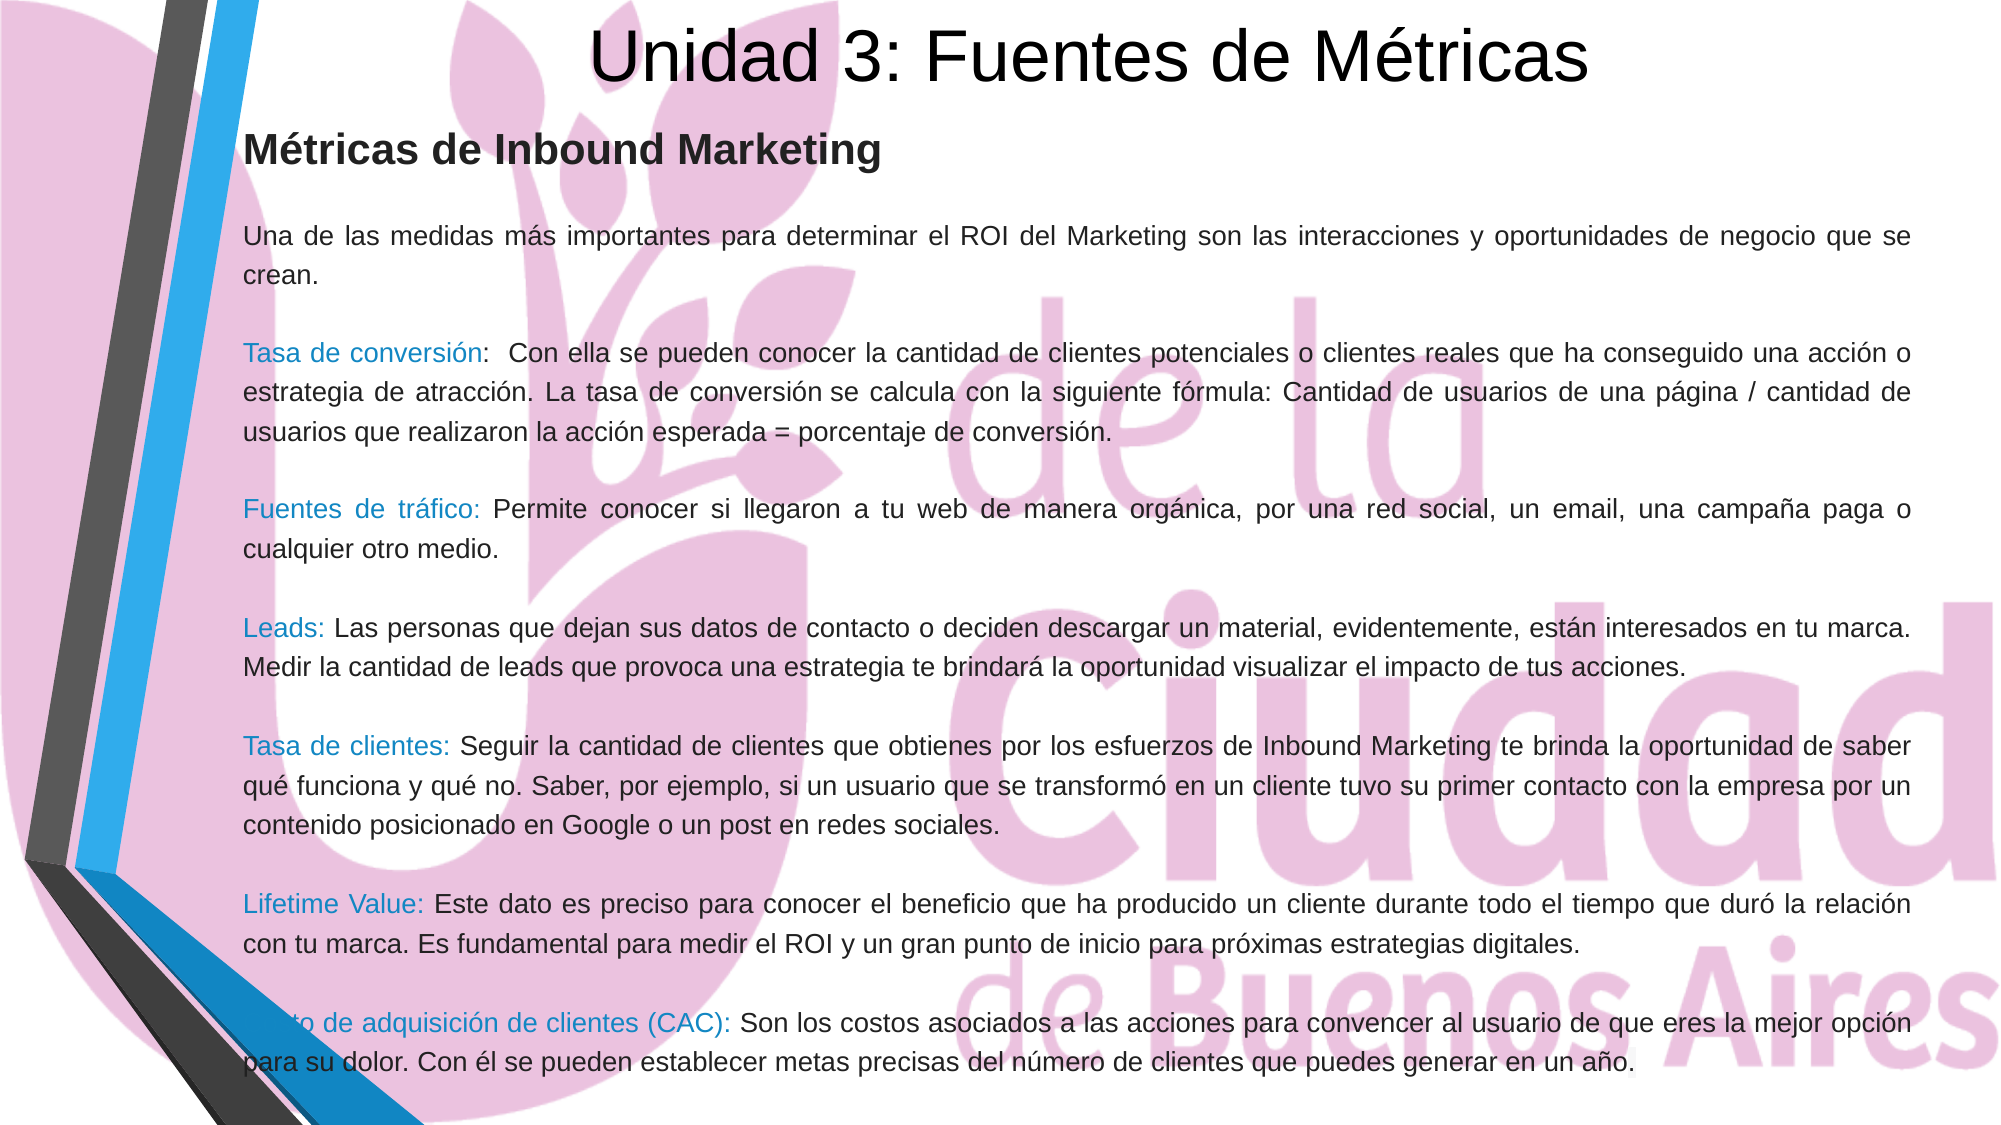

# Unidad 3: Fuentes de Métricas
Métricas de Inbound Marketing

Una de las medidas más importantes para determinar el ROI del Marketing son las interacciones y oportunidades de negocio que se crean.

Tasa de conversión:  Con ella se pueden conocer la cantidad de clientes potenciales o clientes reales que ha conseguido una acción o estrategia de atracción. La tasa de conversión se calcula con la siguiente fórmula: Cantidad de usuarios de una página / cantidad de usuarios que realizaron la acción esperada = porcentaje de conversión.

Fuentes de tráfico: Permite conocer si llegaron a tu web de manera orgánica, por una red social, un email, una campaña paga o cualquier otro medio.

Leads: Las personas que dejan sus datos de contacto o deciden descargar un material, evidentemente, están interesados en tu marca. Medir la cantidad de leads que provoca una estrategia te brindará la oportunidad visualizar el impacto de tus acciones.

Tasa de clientes: Seguir la cantidad de clientes que obtienes por los esfuerzos de Inbound Marketing te brinda la oportunidad de saber qué funciona y qué no. Saber, por ejemplo, si un usuario que se transformó en un cliente tuvo su primer contacto con la empresa por un contenido posicionado en Google o un post en redes sociales.

Lifetime Value: Este dato es preciso para conocer el beneficio que ha producido un cliente durante todo el tiempo que duró la relación con tu marca. Es fundamental para medir el ROI y un gran punto de inicio para próximas estrategias digitales.

Costo de adquisición de clientes (CAC): Son los costos asociados a las acciones para convencer al usuario de que eres la mejor opción para su dolor. Con él se pueden establecer metas precisas del número de clientes que puedes generar en un año.